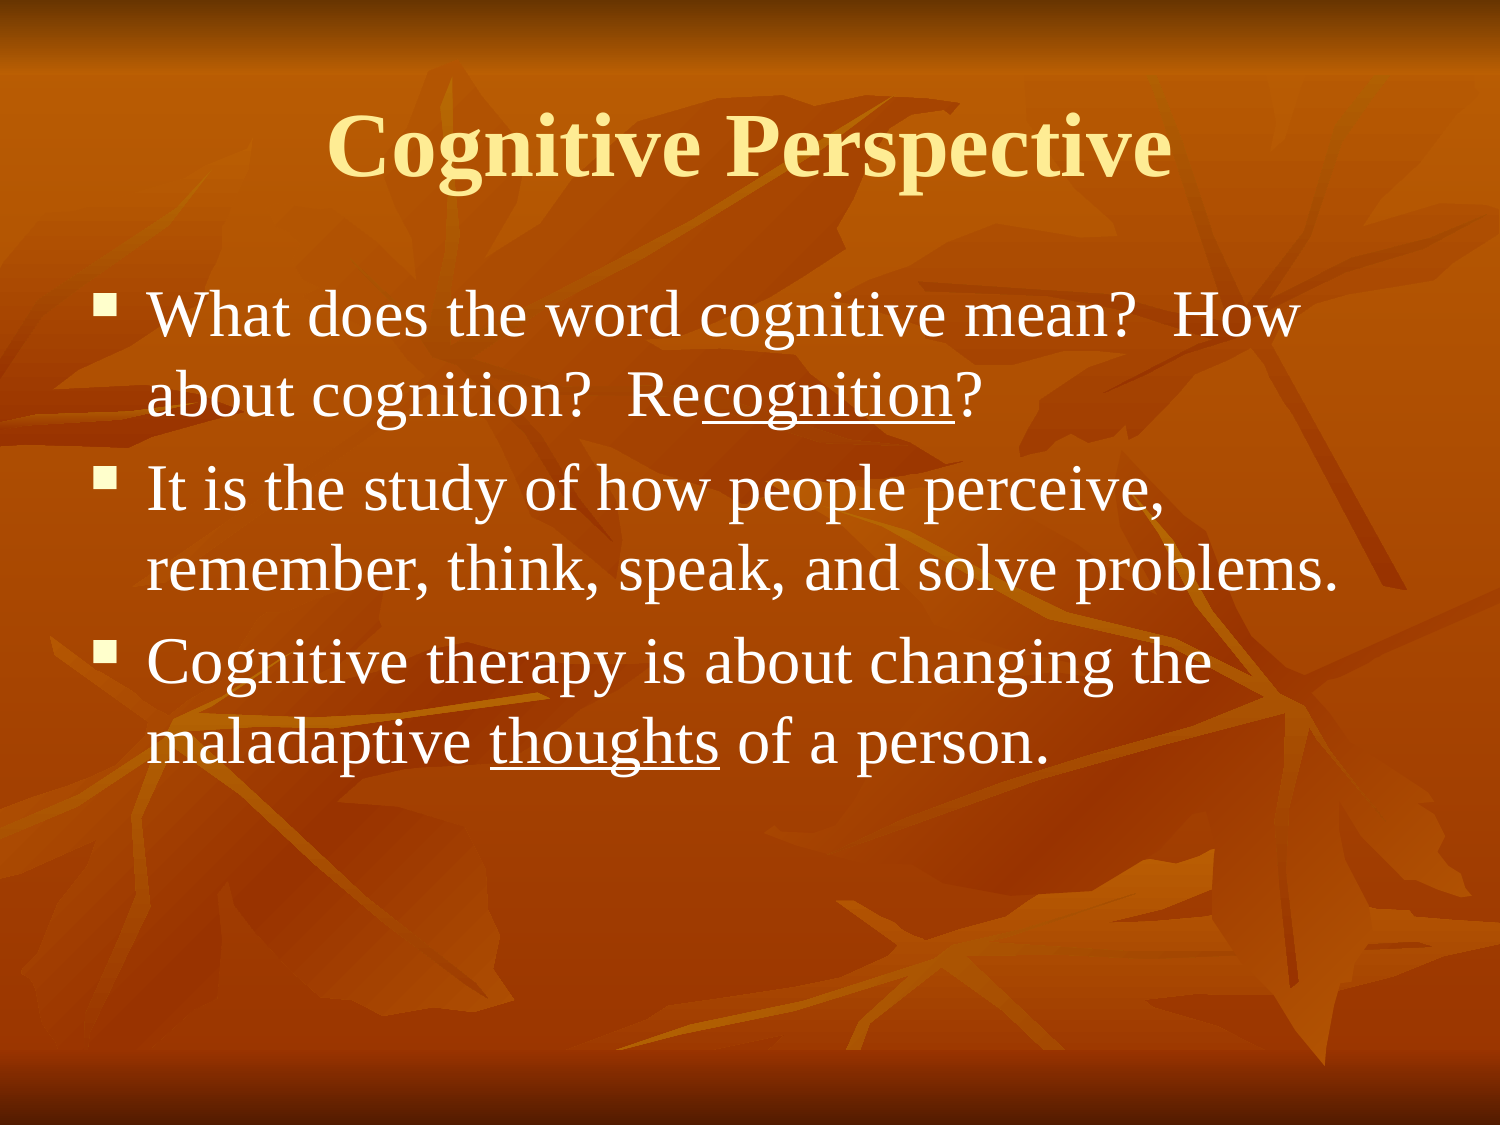

# Cognitive Perspective
What does the word cognitive mean?  How about cognition?  Recognition?
It is the study of how people perceive, remember, think, speak, and solve problems.
Cognitive therapy is about changing the maladaptive thoughts of a person.